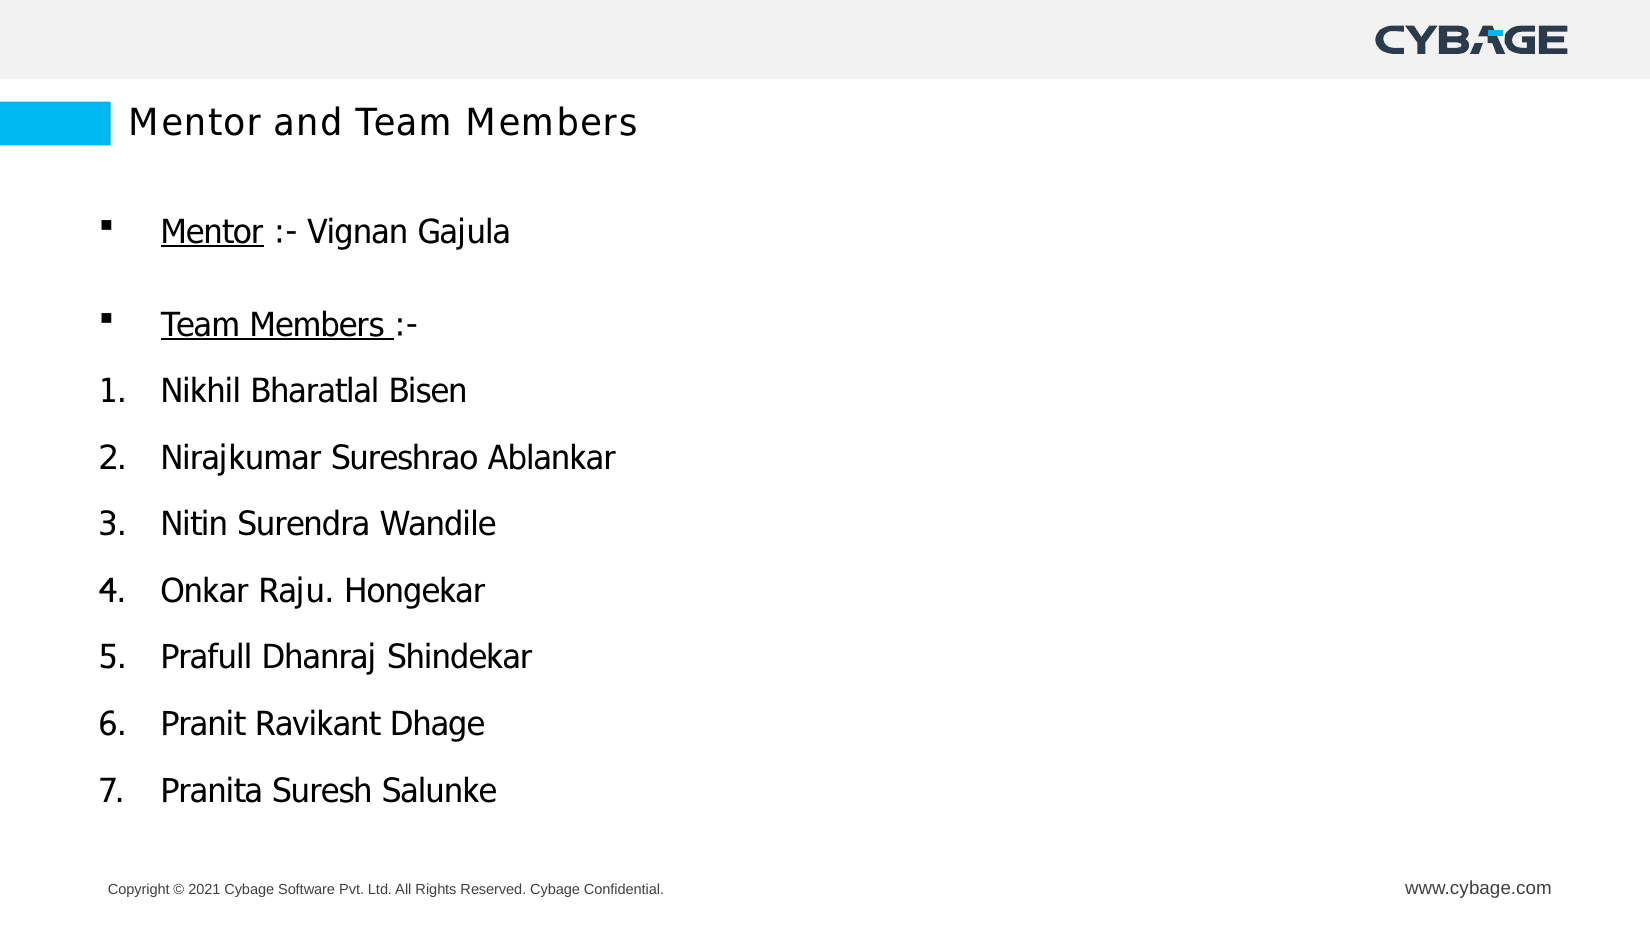

# Mentor and Team Members
Mentor :- Vignan Gajula

Team Members :-
Nikhil Bharatlal Bisen
Nirajkumar Sureshrao Ablankar
Nitin Surendra Wandile
Onkar Raju. Hongekar
Prafull Dhanraj Shindekar
Pranit Ravikant Dhage
Pranita Suresh Salunke